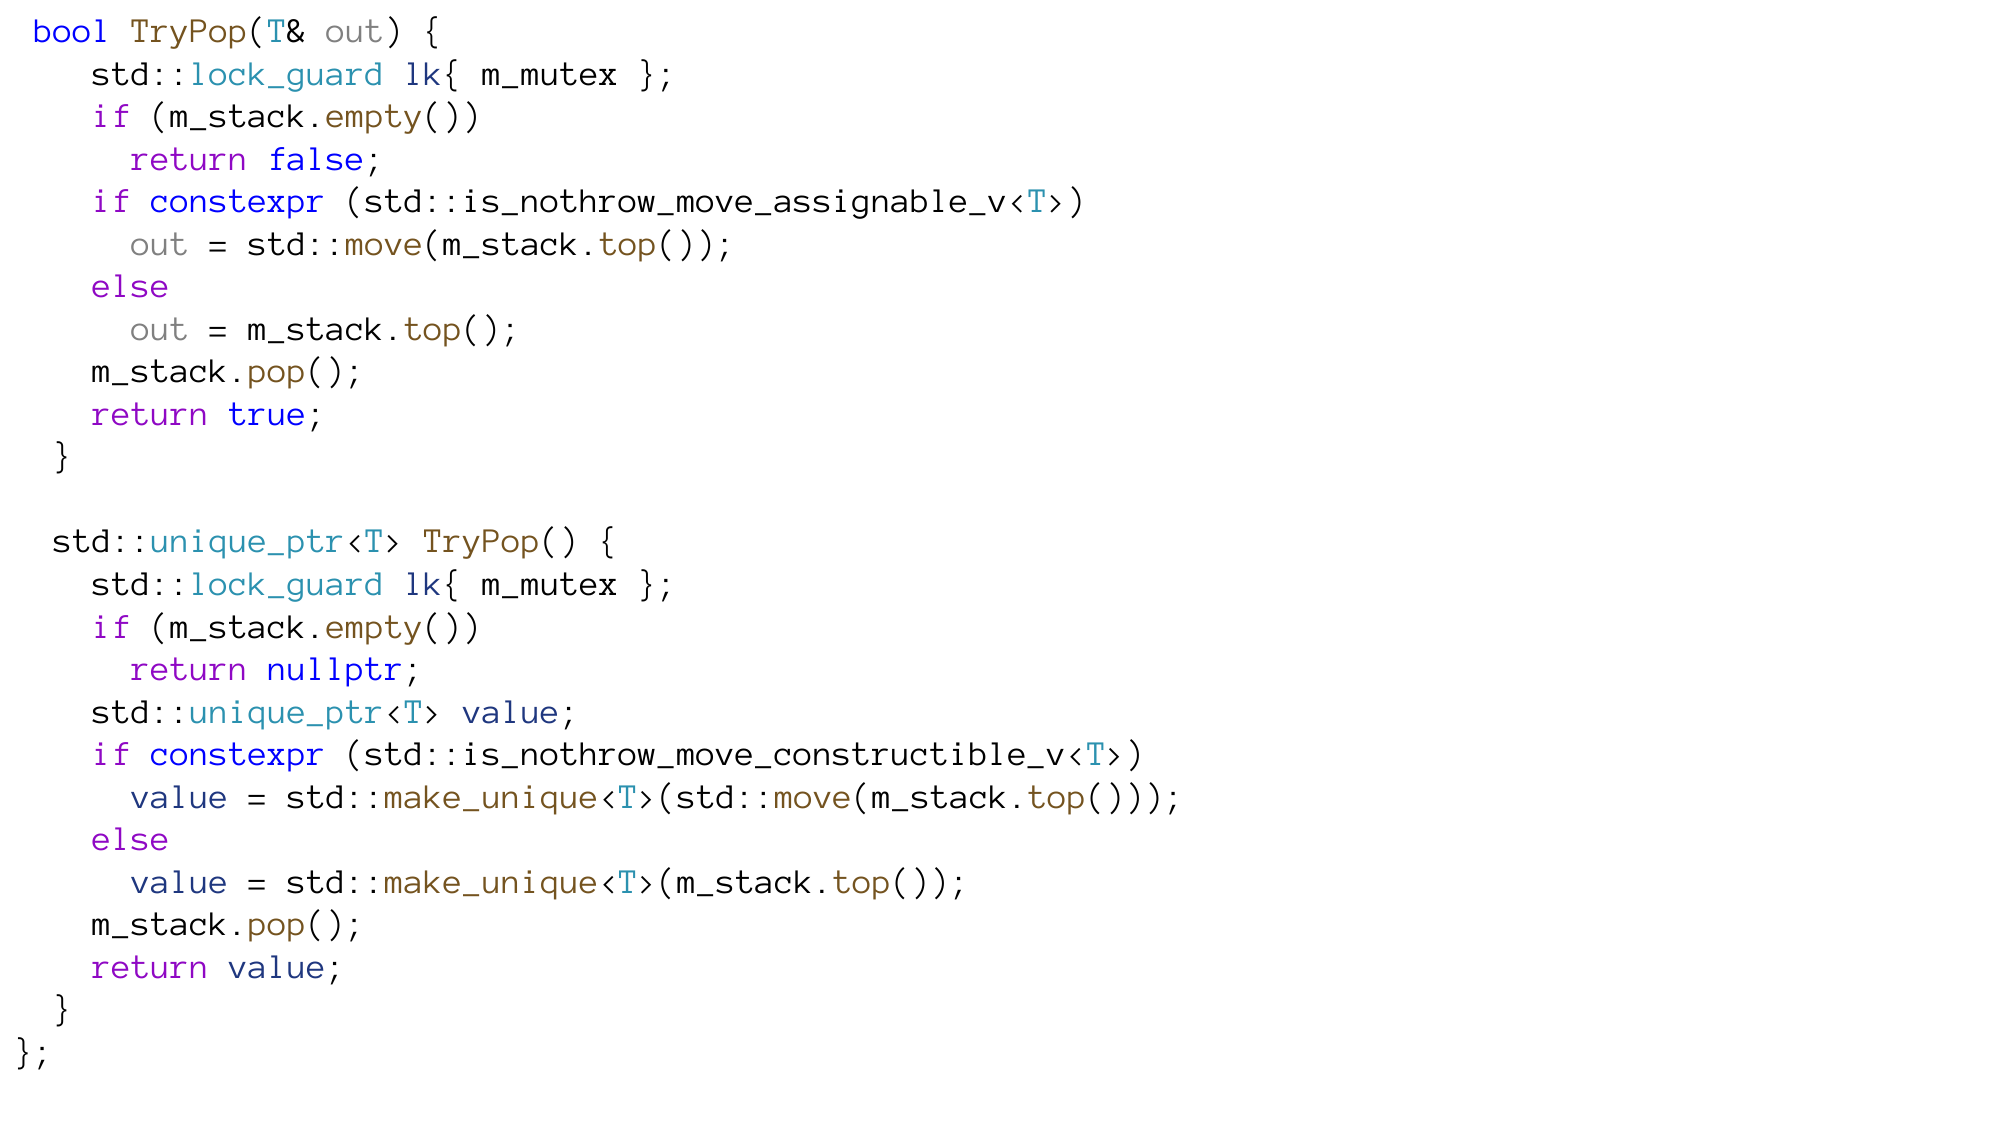

bool TryPop(T& out) {
    std::lock_guard lk{ m_mutex };
    if (m_stack.empty())
      return false;
    if constexpr (std::is_nothrow_move_assignable_v<T>)
      out = std::move(m_stack.top());
    else
      out = m_stack.top();
    m_stack.pop();
    return true;
  }

  std::unique_ptr<T> TryPop() {
    std::lock_guard lk{ m_mutex };
    if (m_stack.empty())
      return nullptr;
    std::unique_ptr<T> value;
    if constexpr (std::is_nothrow_move_constructible_v<T>)
      value = std::make_unique<T>(std::move(m_stack.top()));
    else
      value = std::make_unique<T>(m_stack.top());
    m_stack.pop();
    return value;
  }
};